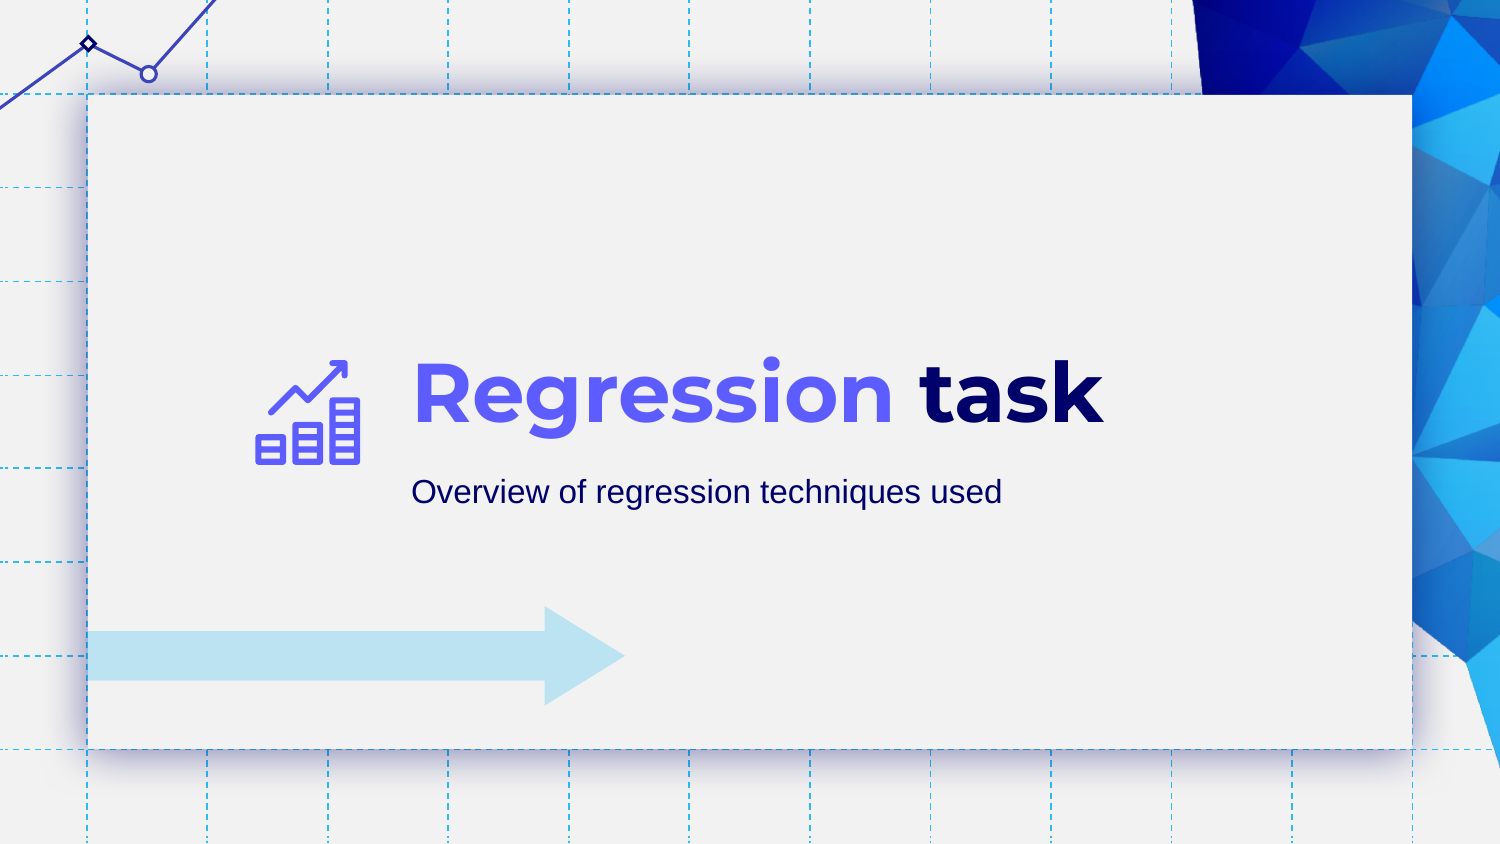

# Regression task

Overview of regression techniques used